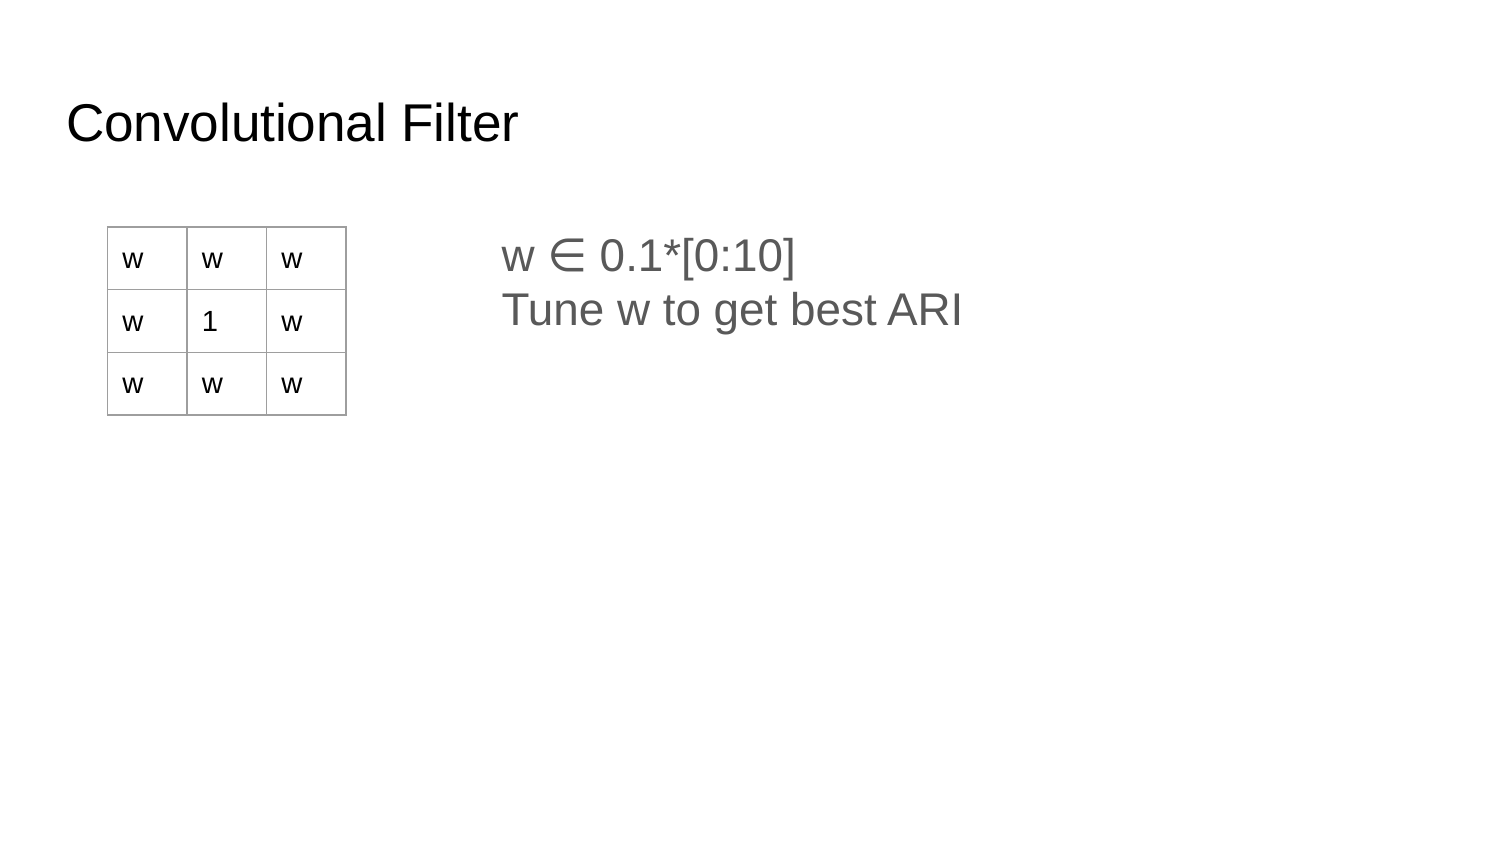

# Convolutional Filter
w ∈ 0.1*[0:10]
Tune w to get best ARI
| w | w | w |
| --- | --- | --- |
| w | 1 | w |
| w | w | w |